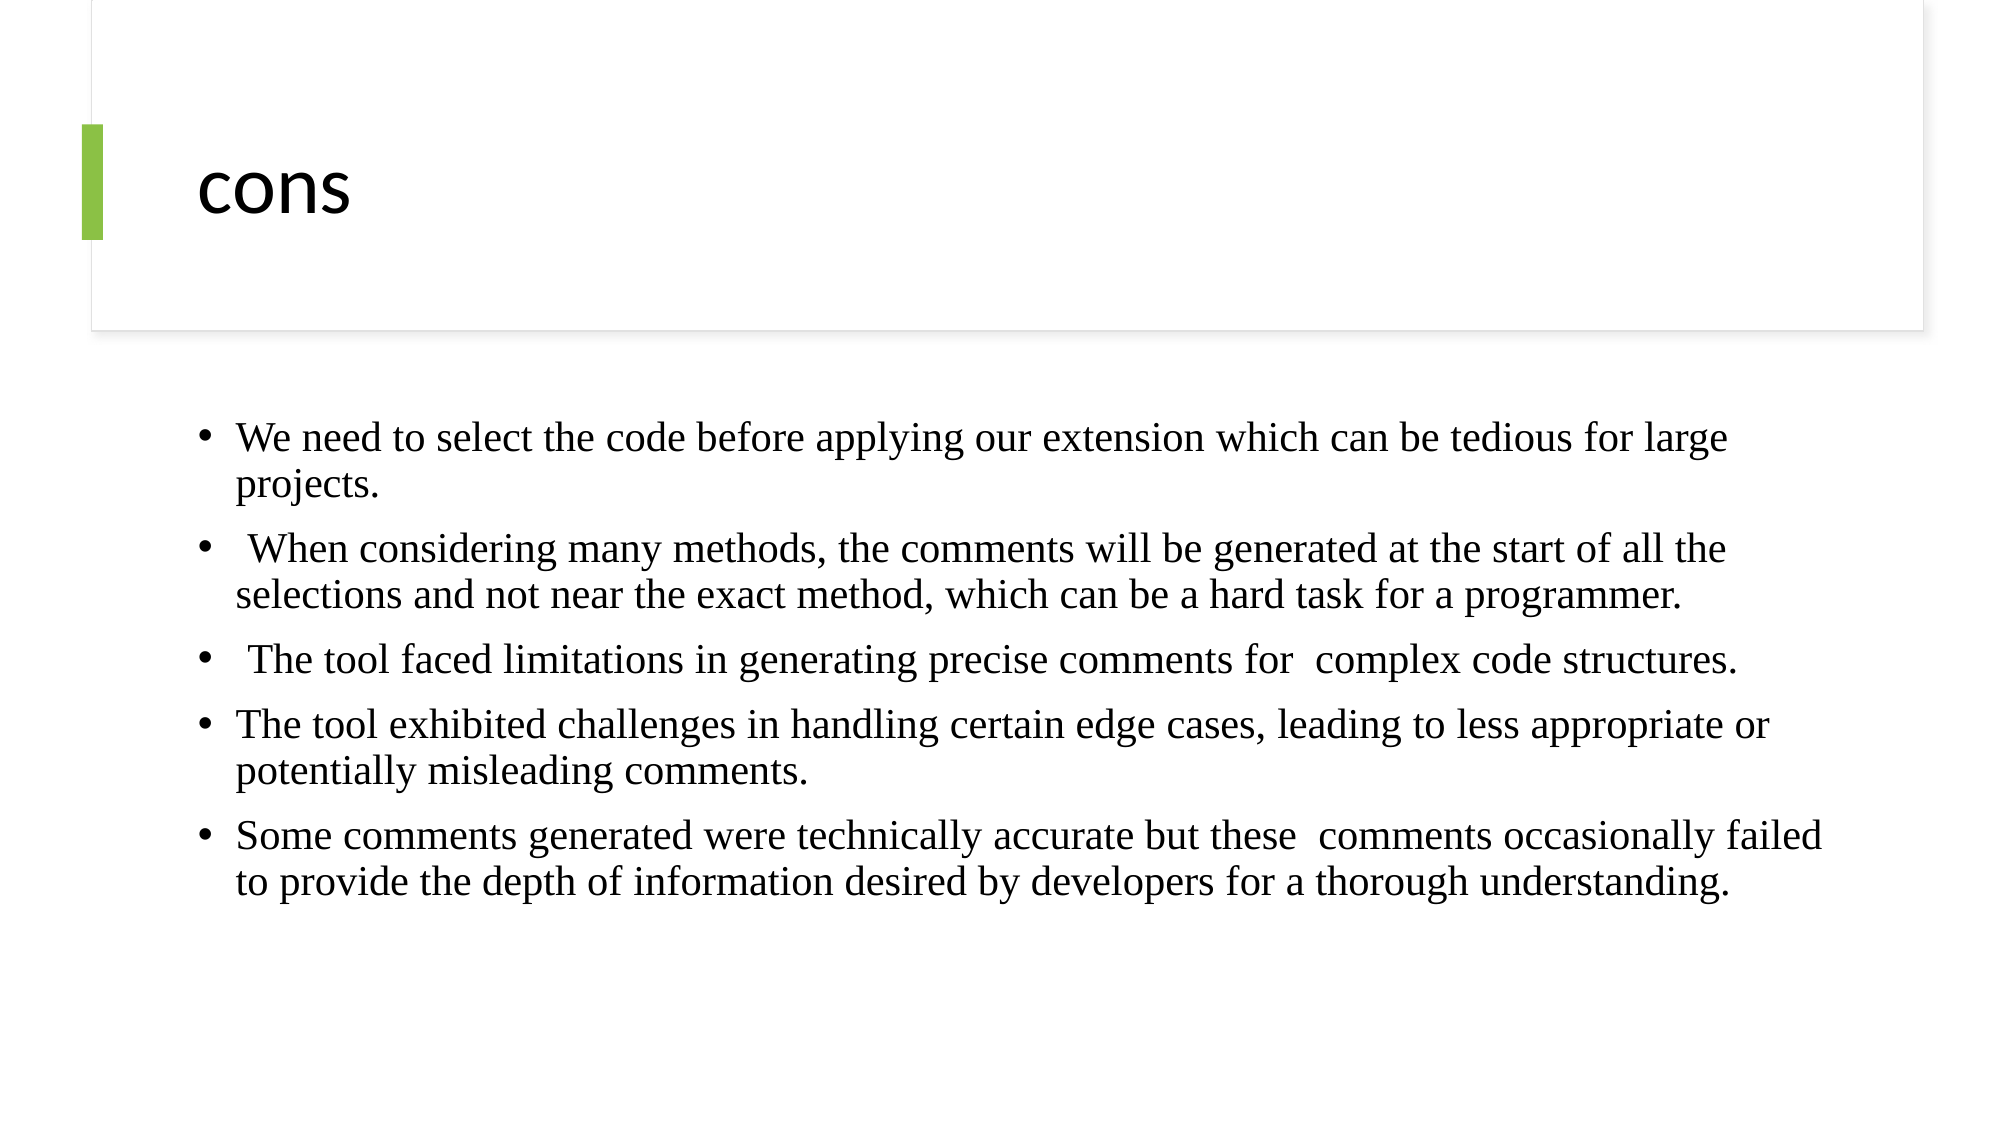

# cons

We need to select the code before applying our extension which can be tedious for large projects.
 When considering many methods, the comments will be generated at the start of all the selections and not near the exact method, which can be a hard task for a programmer.
 The tool faced limitations in generating precise comments for  complex code structures.
The tool exhibited challenges in handling certain edge cases, leading to less appropriate or potentially misleading comments.
Some comments generated were technically accurate but these  comments occasionally failed to provide the depth of information desired by developers for a thorough understanding.